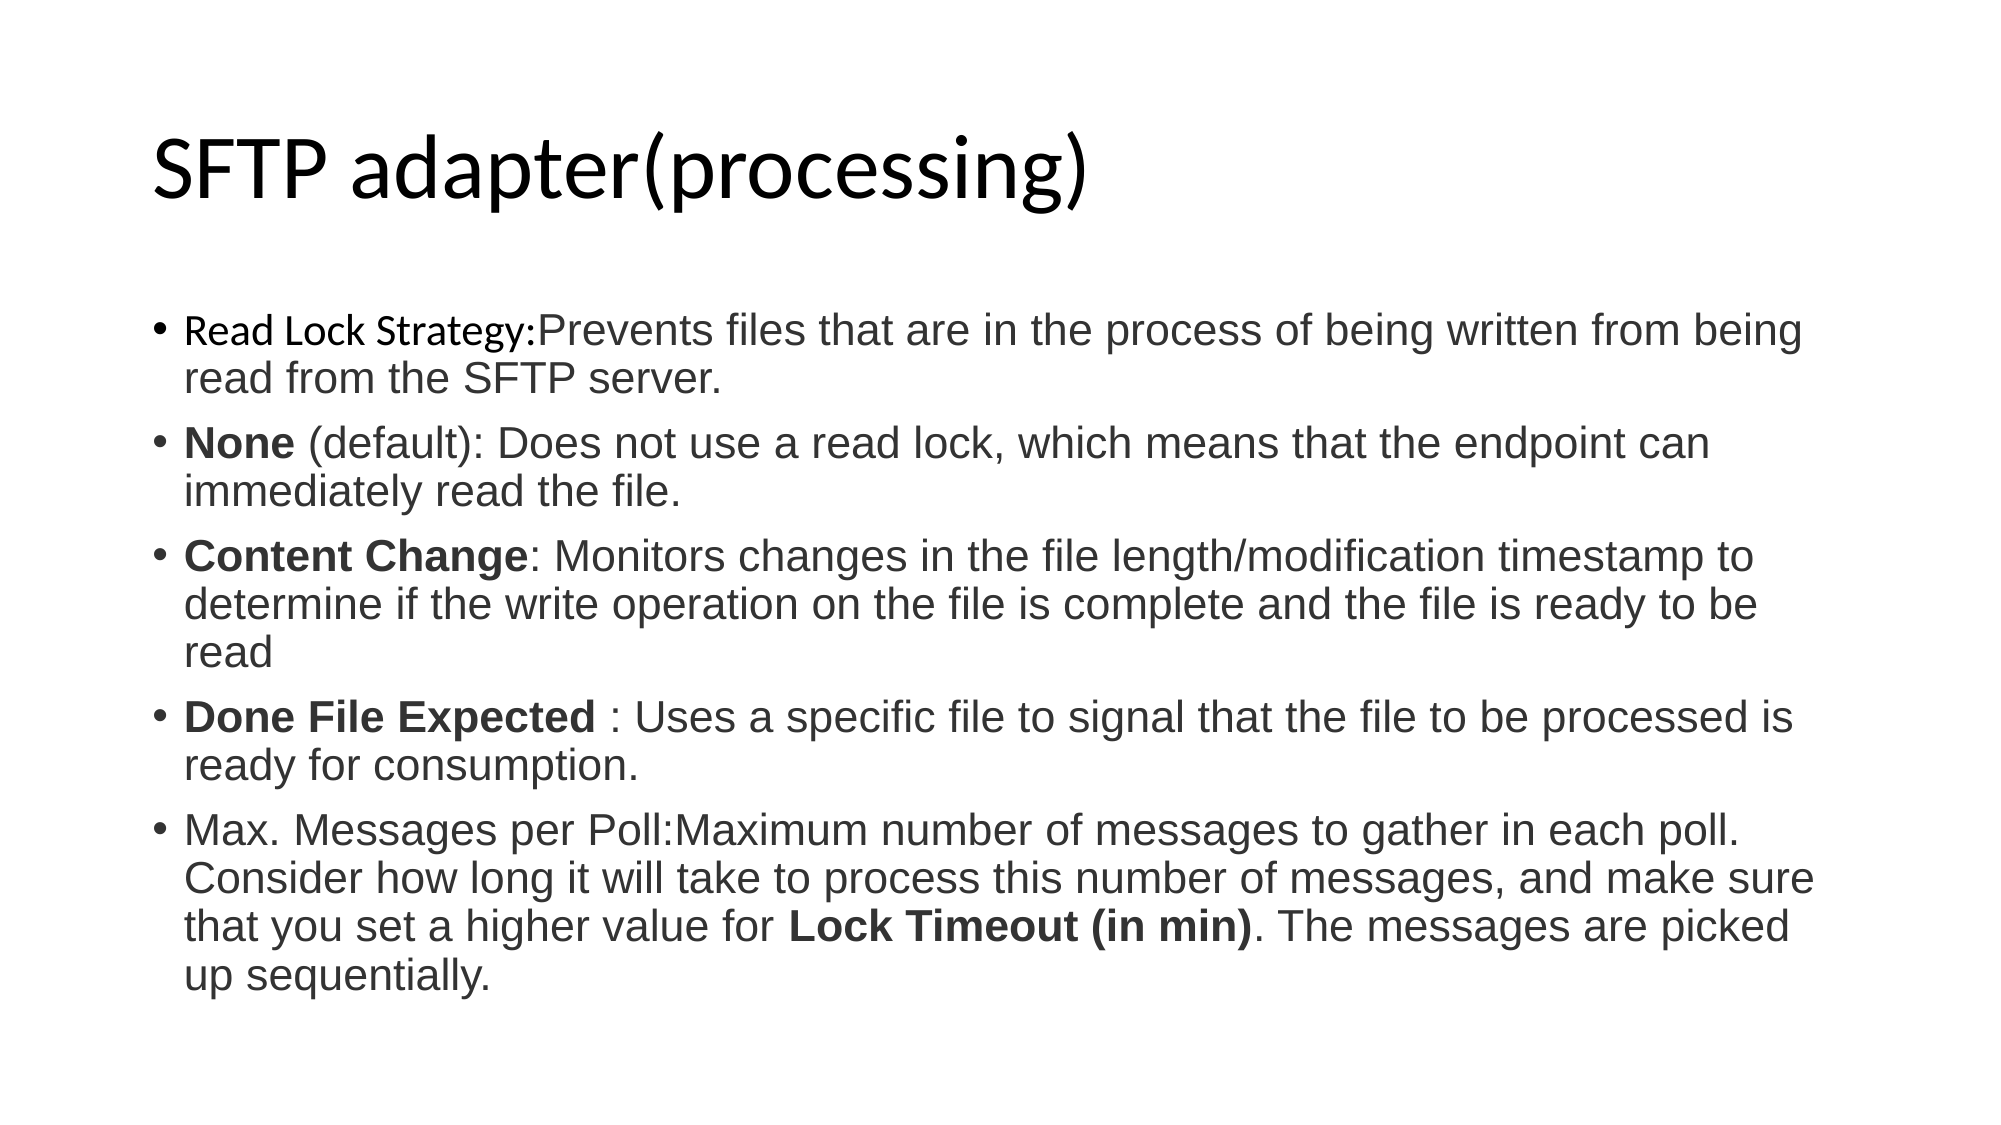

# SFTP adapter(processing)
Read Lock Strategy:Prevents files that are in the process of being written from being read from the SFTP server.
None (default): Does not use a read lock, which means that the endpoint can immediately read the file.
Content Change: Monitors changes in the file length/modification timestamp to determine if the write operation on the file is complete and the file is ready to be read
Done File Expected : Uses a specific file to signal that the file to be processed is ready for consumption.
Max. Messages per Poll:Maximum number of messages to gather in each poll. Consider how long it will take to process this number of messages, and make sure that you set a higher value for Lock Timeout (in min). The messages are picked up sequentially.